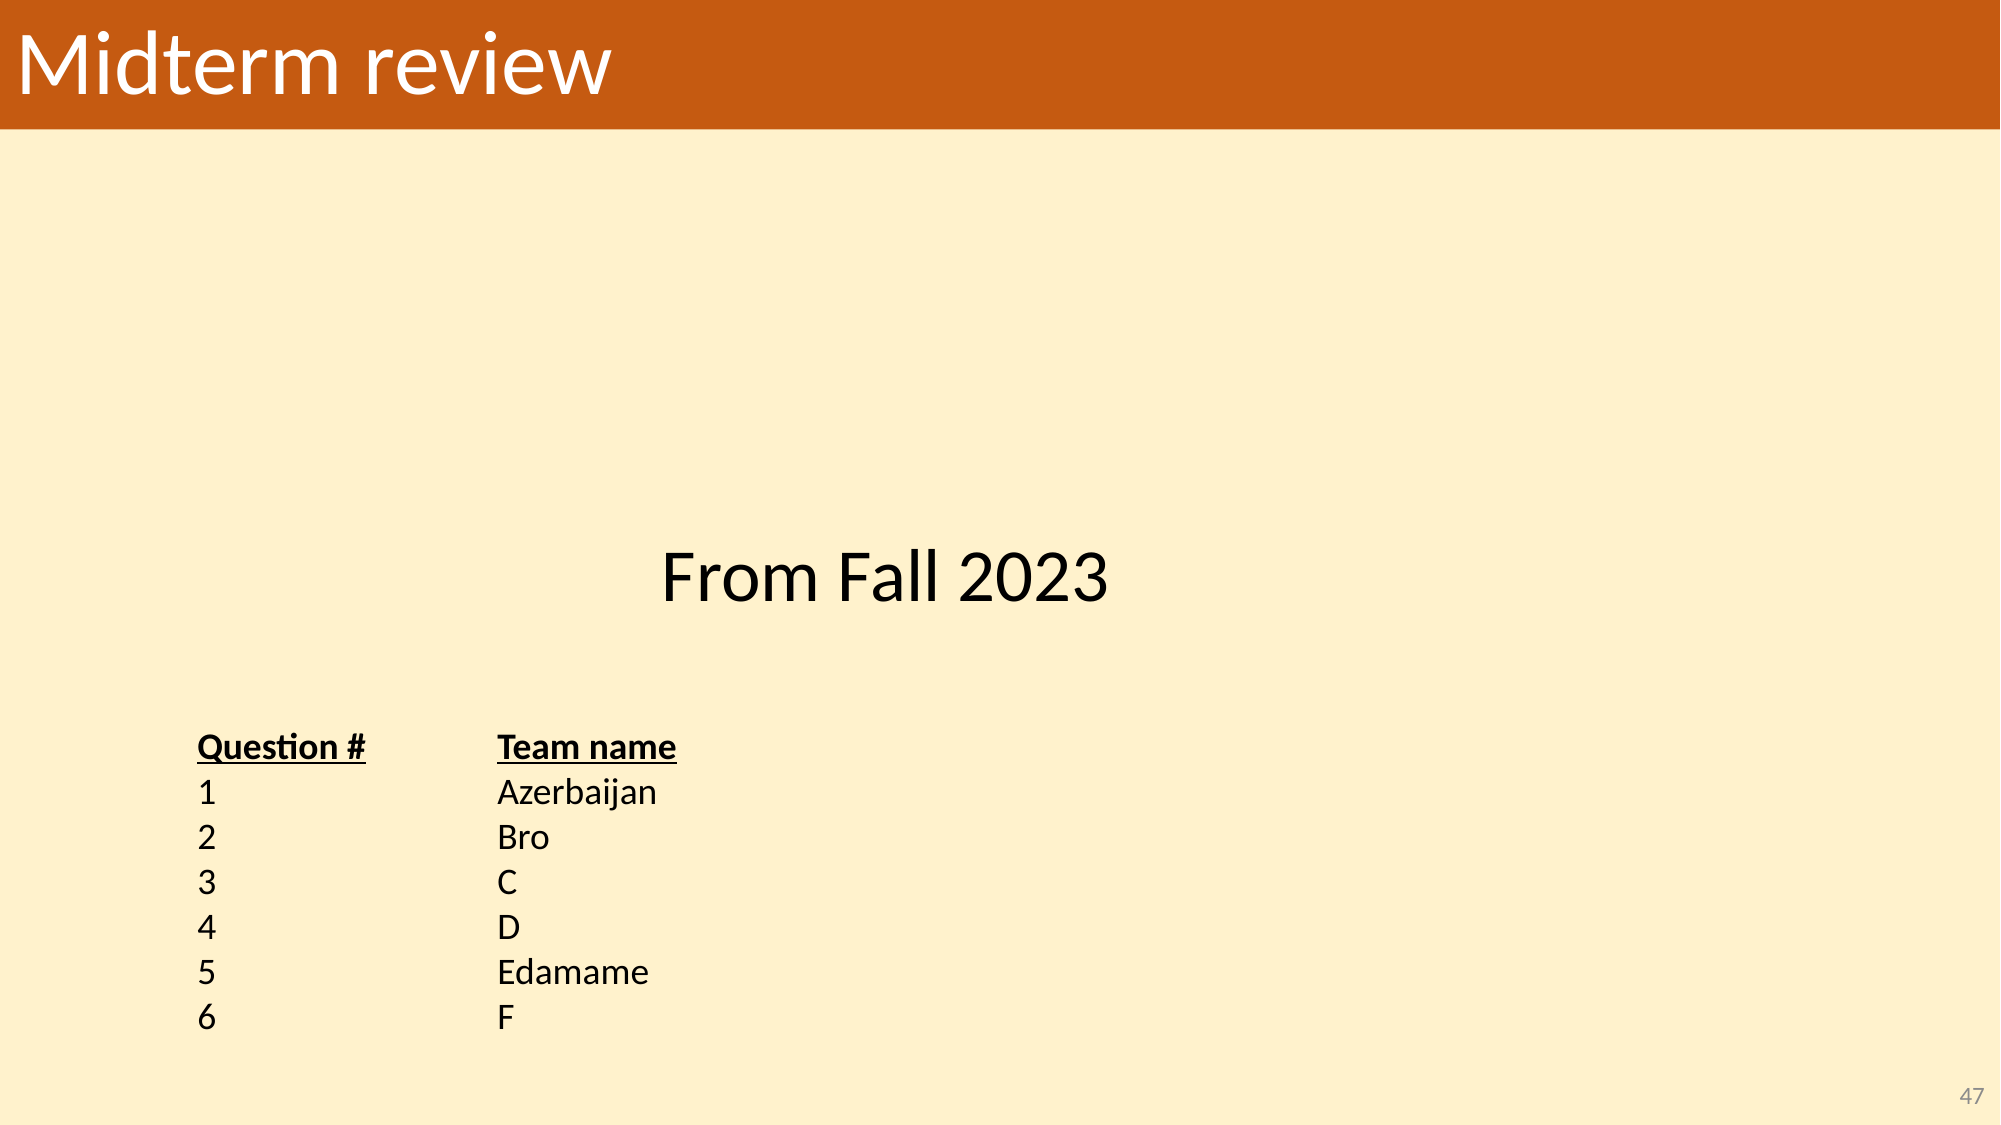

# Midterm review
From Fall 2023

Question #	Team name
1		Azerbaijan
2		Bro
3		C
4		D
5		Edamame
6		F
47